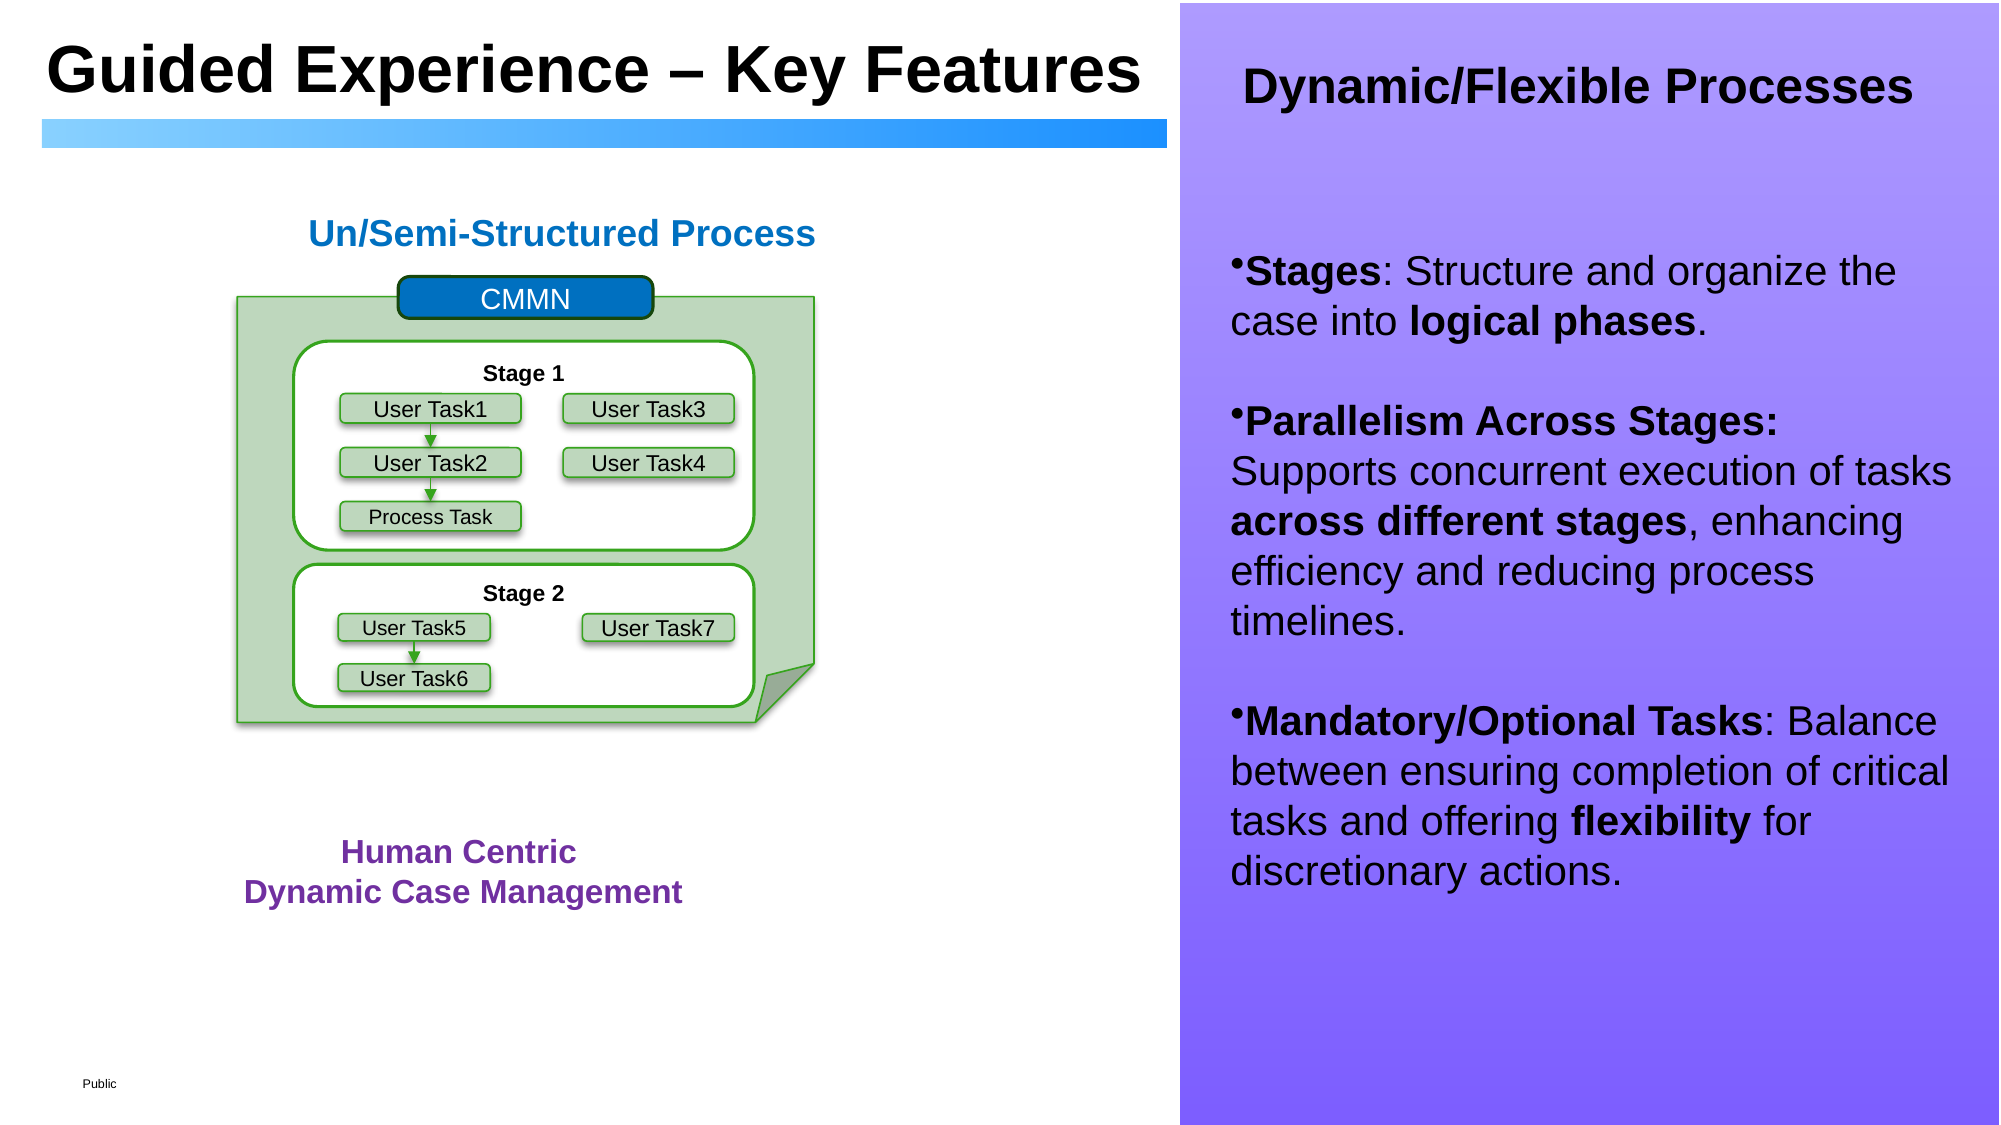

Guided Experience – Key Features
Dynamic/Flexible Processes

Un/Semi-Structured Process
CMMN

Stage 1
User Task1
User Task3
User Task2
User Task4
Process Task
Stage 2
User Task5
User Task7
User Task6
Stages: Structure and organize the case into logical phases.

Parallelism Across Stages:
Supports concurrent execution of tasks across different stages, enhancing efficiency and reducing process timelines.

Mandatory/Optional Tasks: Balance between ensuring completion of critical tasks and offering flexibility for discretionary actions.

Human Centric
Dynamic Case Management